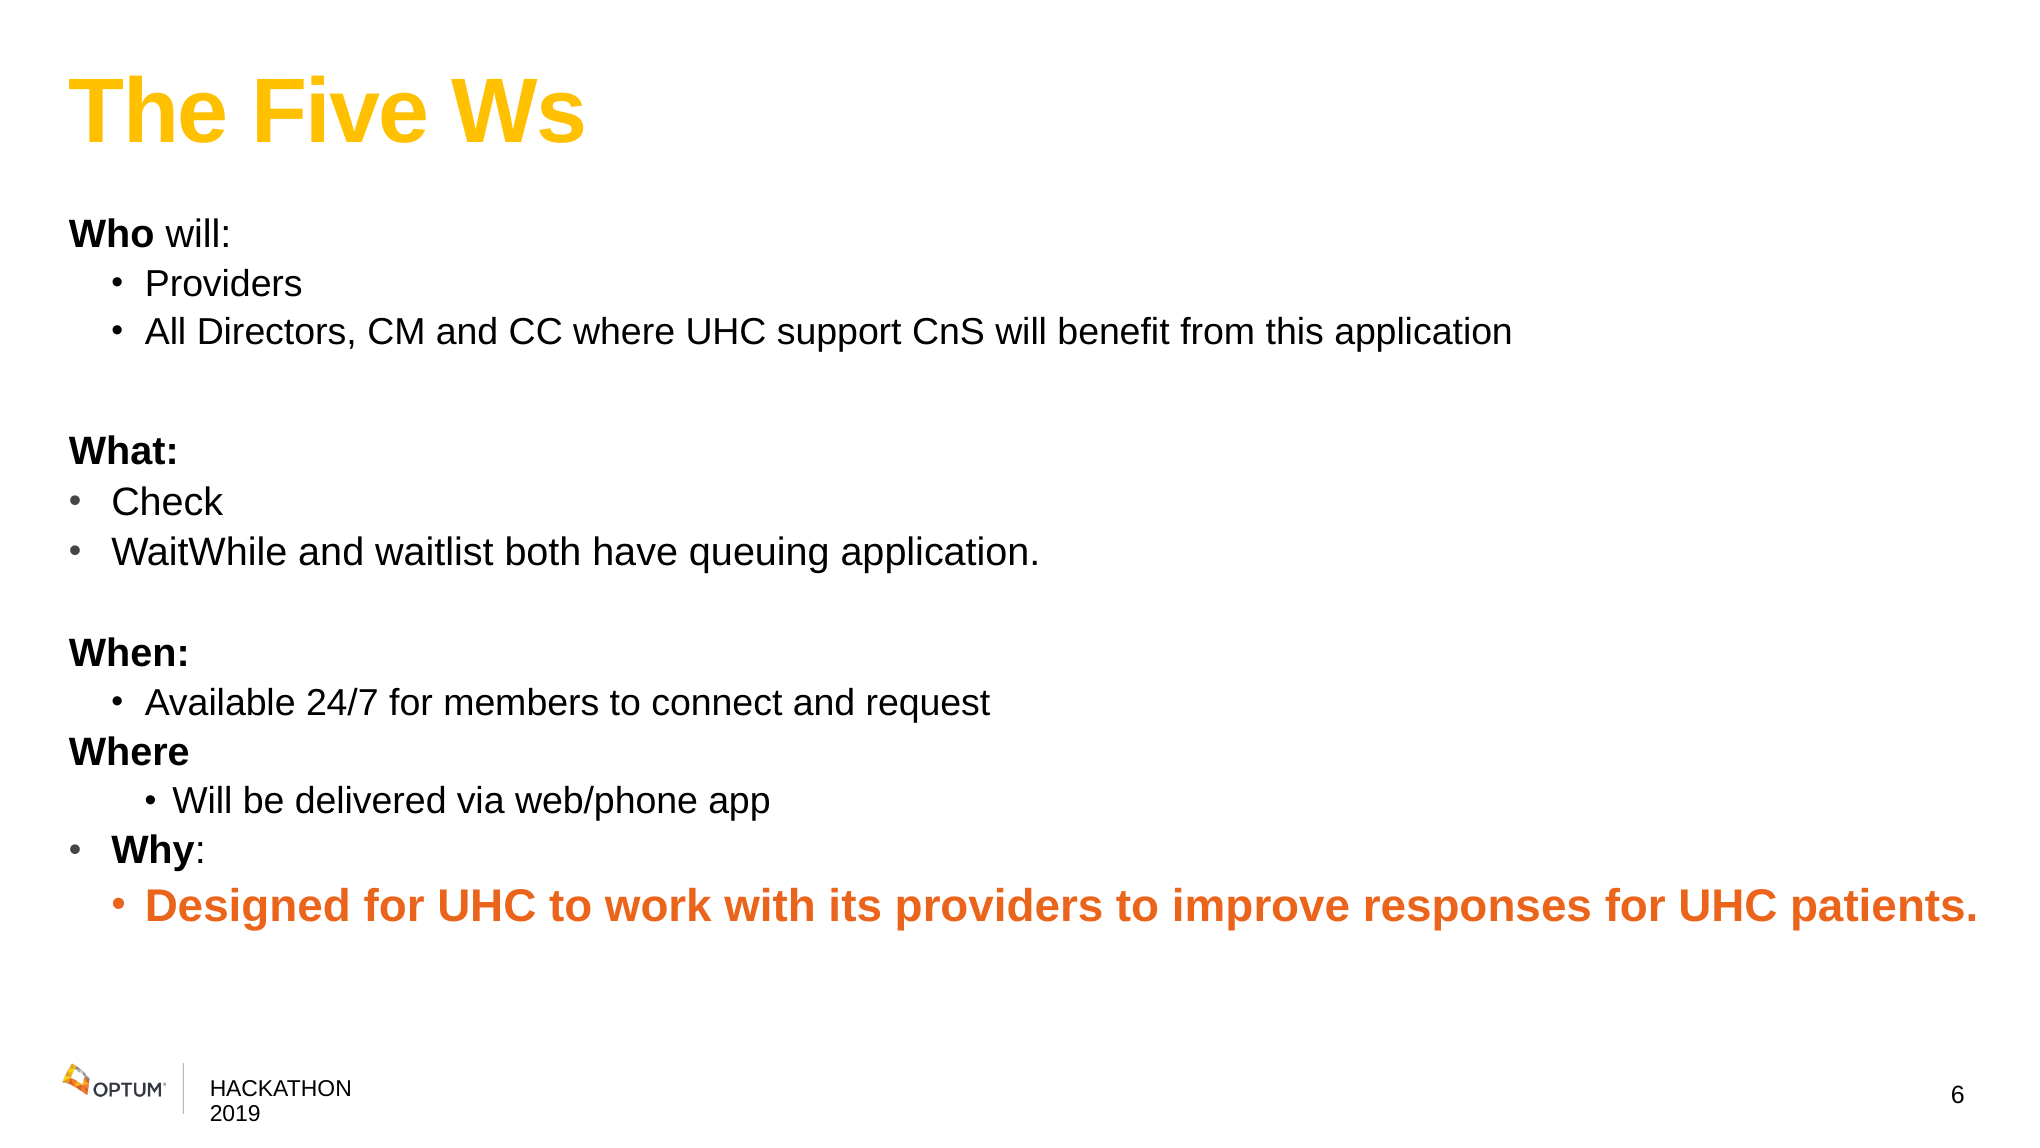

# The Five Ws
Who will:
Providers
All Directors, CM and CC where UHC support CnS will benefit from this application

What:
Check
WaitWhile and waitlist both have queuing application.

When:
Available 24/7 for members to connect and request
Where
Will be delivered via web/phone app
Why:
Designed for UHC to work with its providers to improve responses for UHC patients.

6